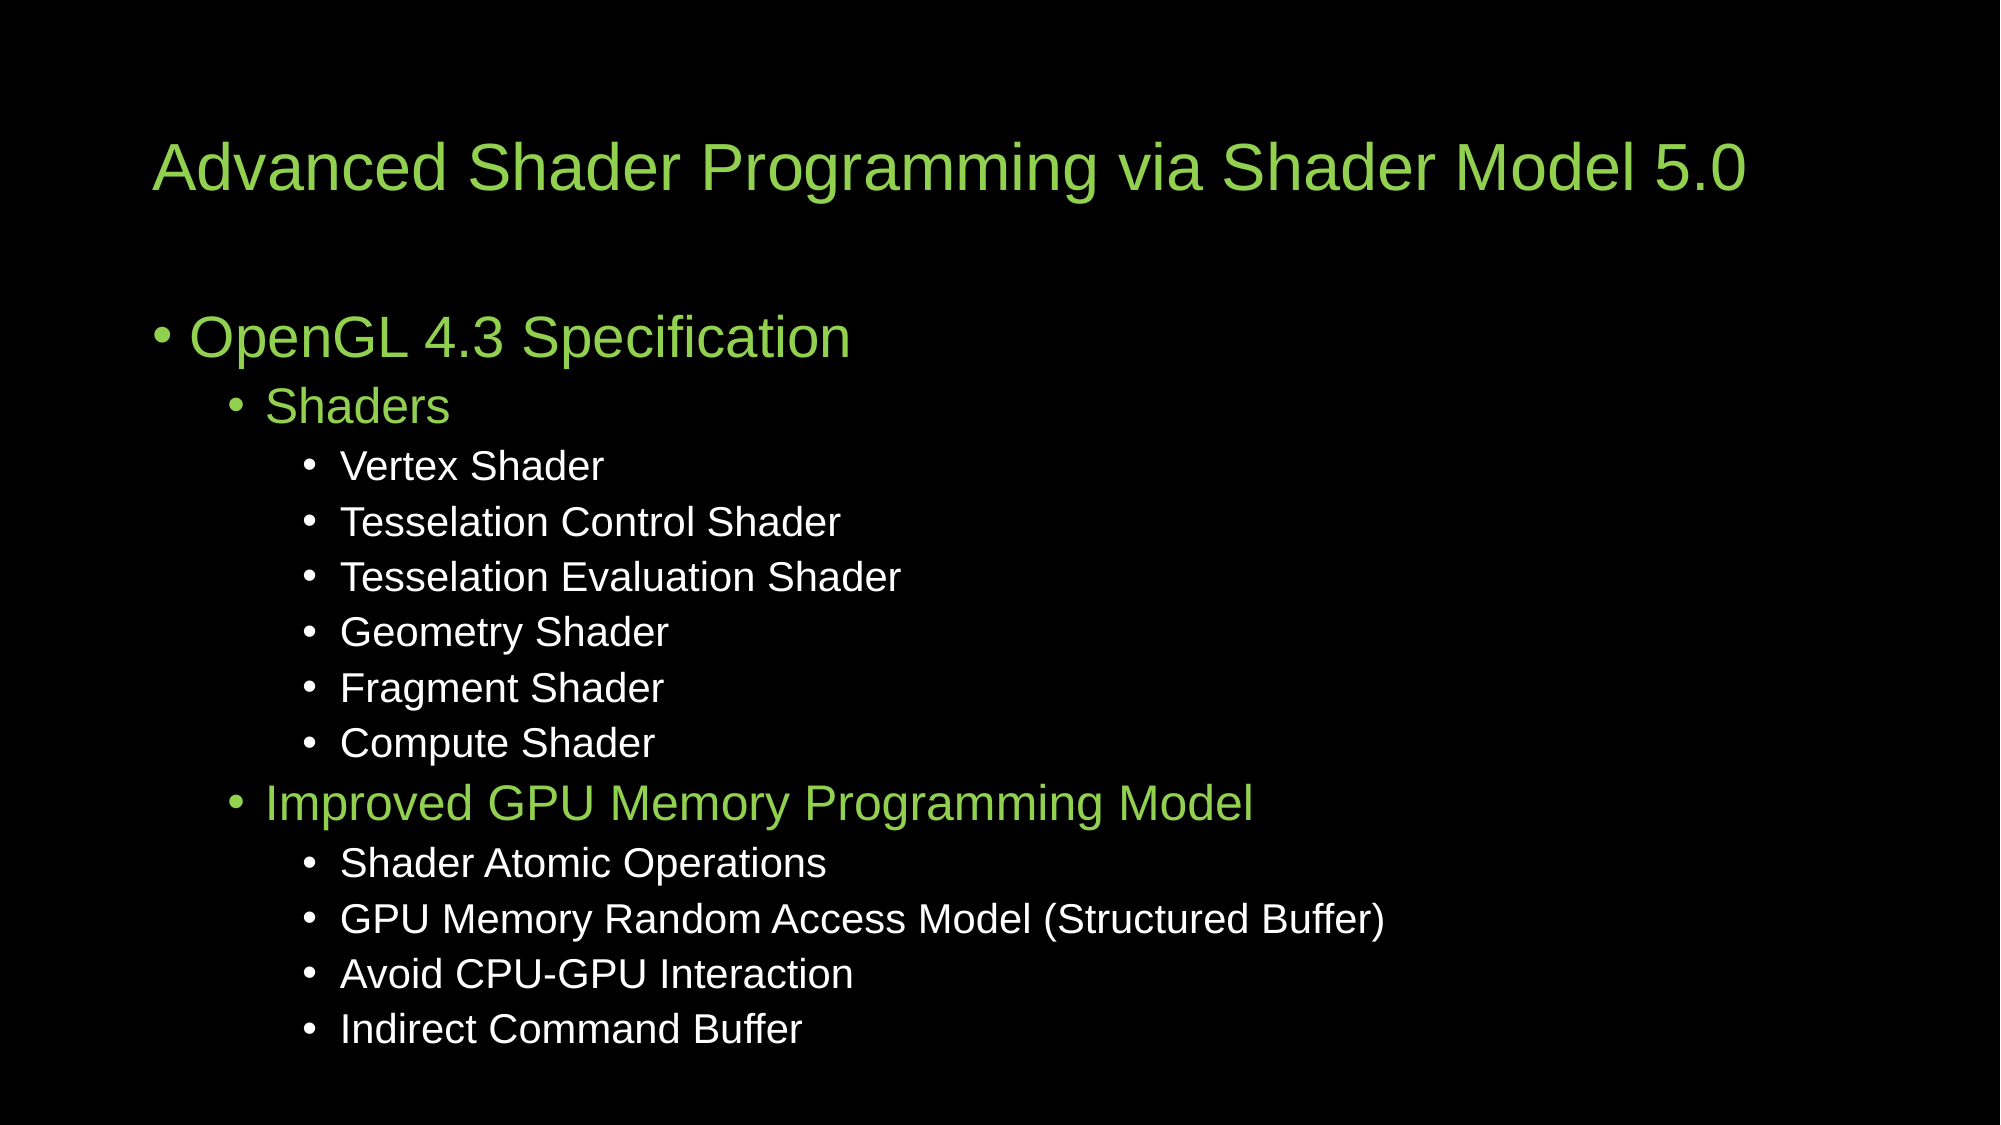

# Advanced Shader Programming via Shader Model 5.0
OpenGL 4.3 Specification
Shaders
Vertex Shader
Tesselation Control Shader
Tesselation Evaluation Shader
Geometry Shader
Fragment Shader
Compute Shader
Improved GPU Memory Programming Model
Shader Atomic Operations
GPU Memory Random Access Model (Structured Buffer)
Avoid CPU-GPU Interaction
Indirect Command Buffer